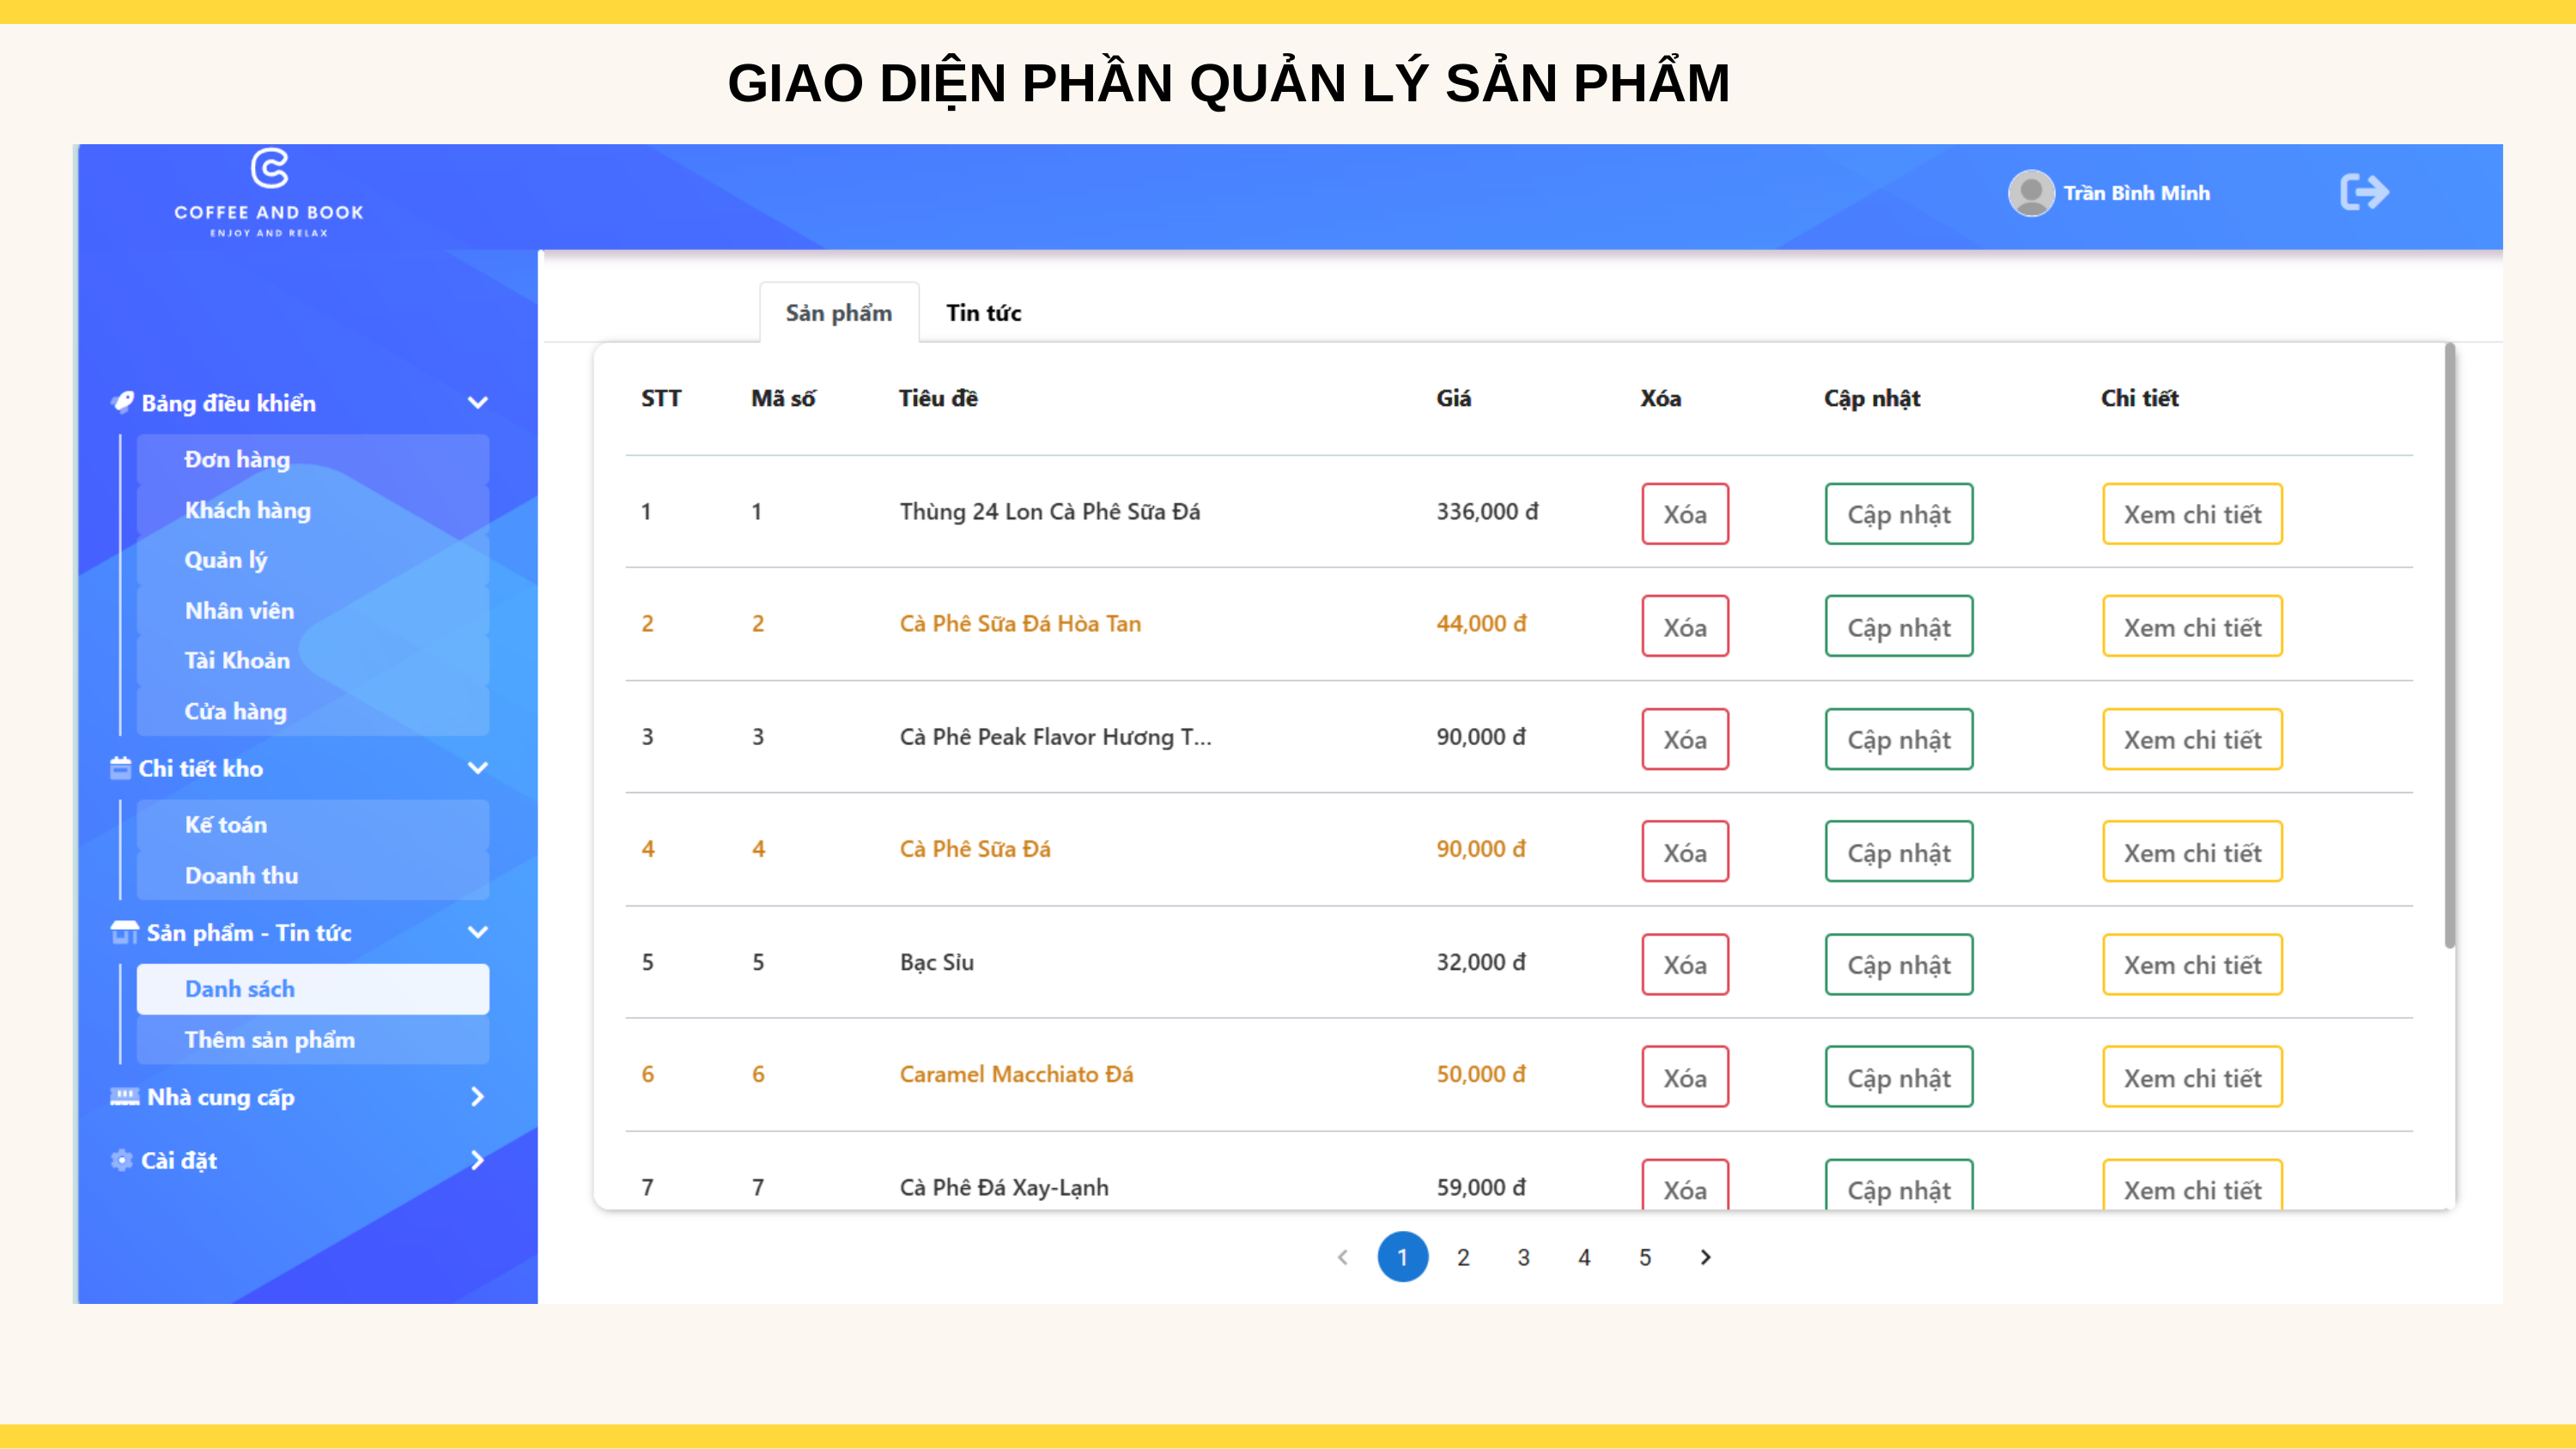

GIAO DIỆN PHẦN QUẢN LÝ SẢN PHẨM